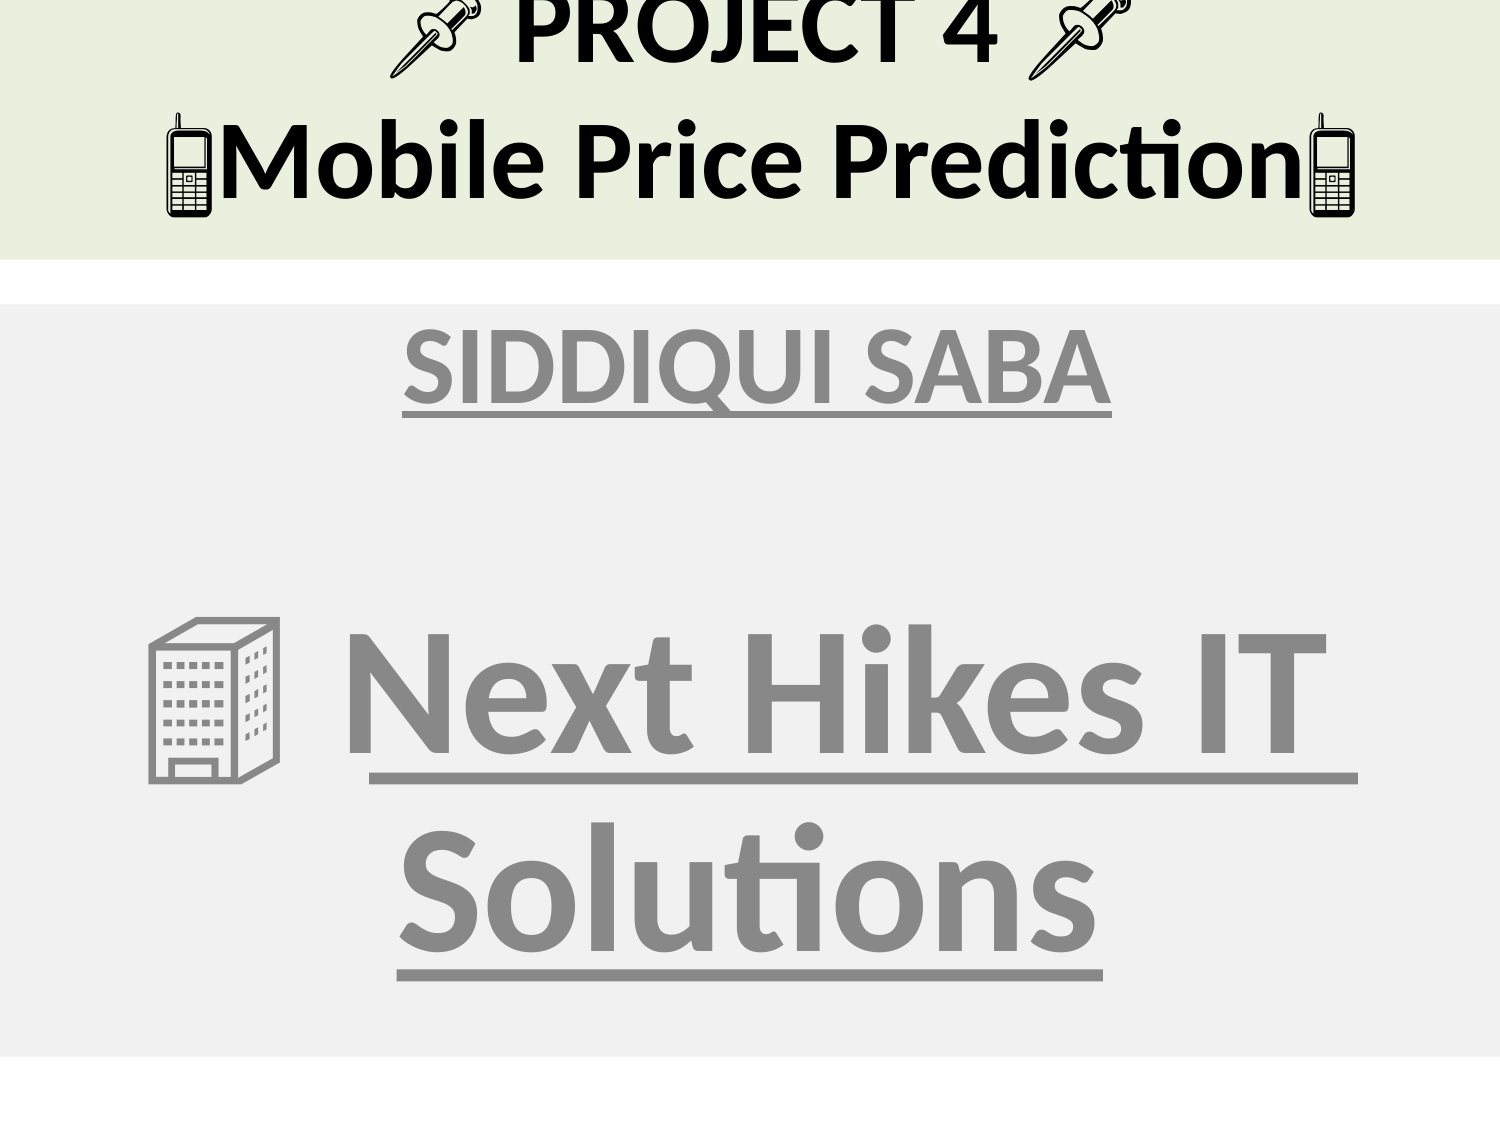

📌 PROJECT 4 📌
📱Mobile Price Prediction📱
SIDDIQUI SABA

🏢 Next Hikes IT Solutions